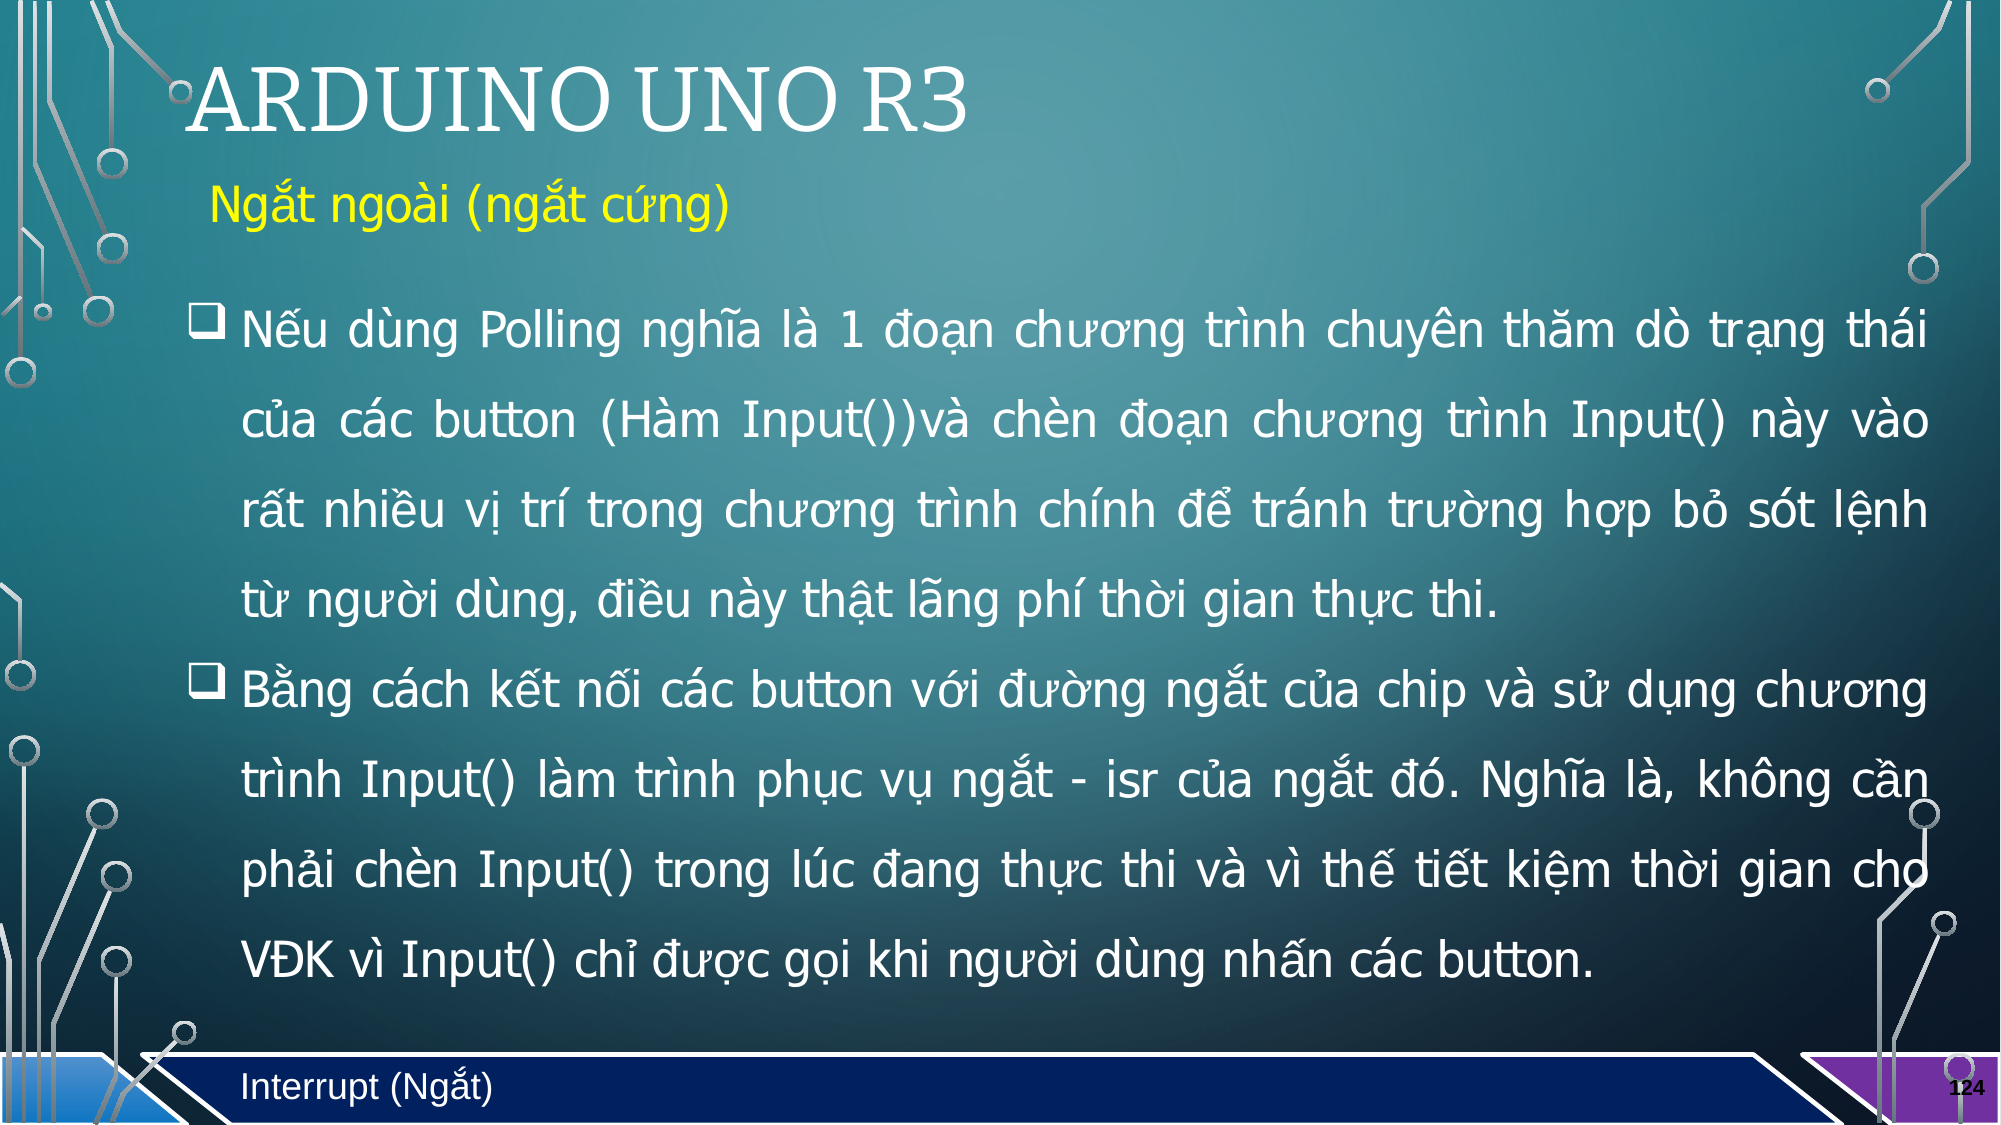

# Arduino Uno r3
Ngắt ngoài (ngắt cứng)
Nếu dùng Polling nghĩa là 1 đoạn chương trình chuyên thăm dò trạng thái của các button (Hàm Input())và chèn đoạn chương trình Input() này vào rất nhiều vị trí trong chương trình chính để tránh trường hợp bỏ sót lệnh từ người dùng, điều này thật lãng phí thời gian thực thi.
Bằng cách kết nối các button với đường ngắt của chip và sử dụng chương trình Input() làm trình phục vụ ngắt - isr của ngắt đó. Nghĩa là, không cần phải chèn Input() trong lúc đang thực thi và vì thế tiết kiệm thời gian cho VĐK vì Input() chỉ được gọi khi người dùng nhấn các button.
Interrupt (Ngắt)